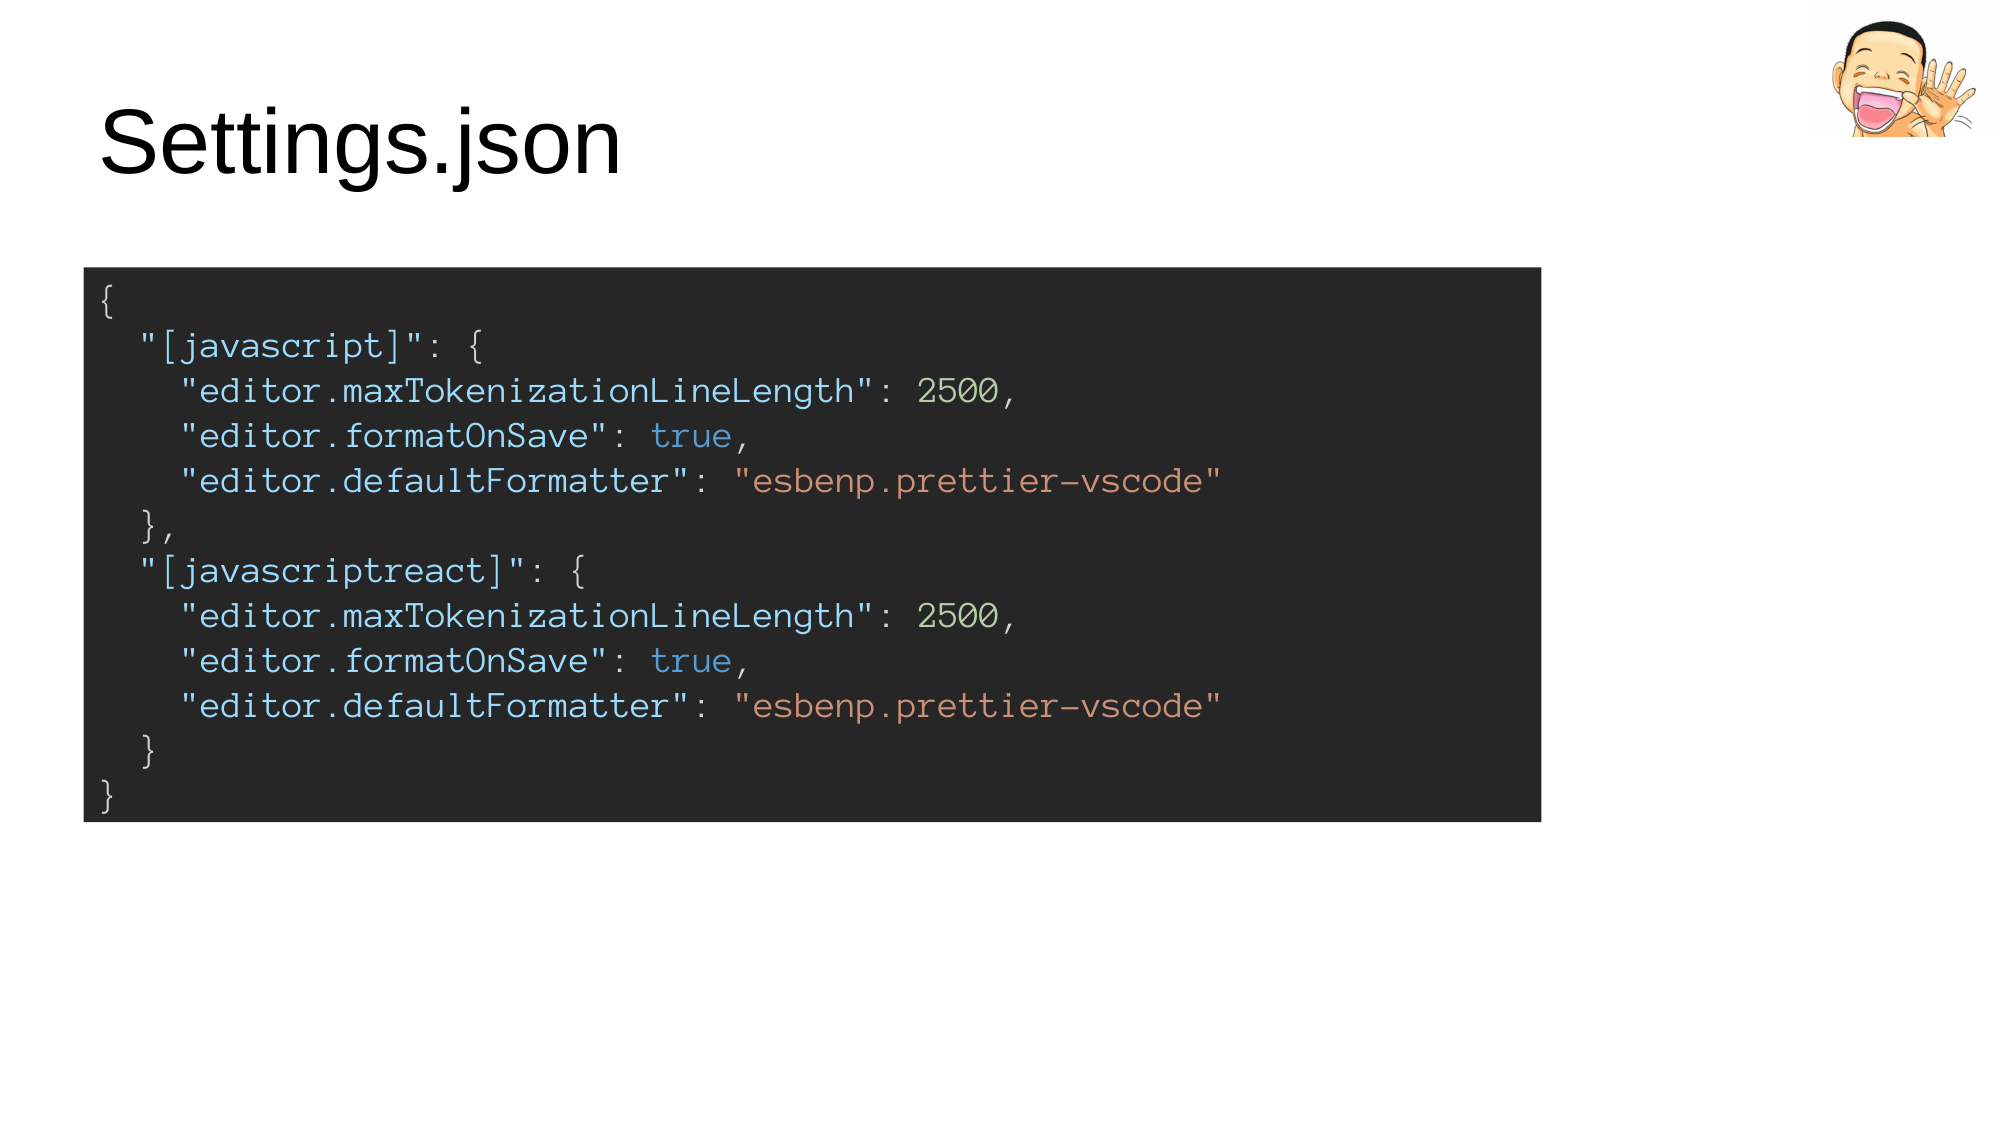

# Settings.json
{
  "[javascript]": {
    "editor.maxTokenizationLineLength": 2500,
    "editor.formatOnSave": true,
    "editor.defaultFormatter": "esbenp.prettier-vscode"
  },
  "[javascriptreact]": {
    "editor.maxTokenizationLineLength": 2500,
    "editor.formatOnSave": true,
    "editor.defaultFormatter": "esbenp.prettier-vscode"
  }
}